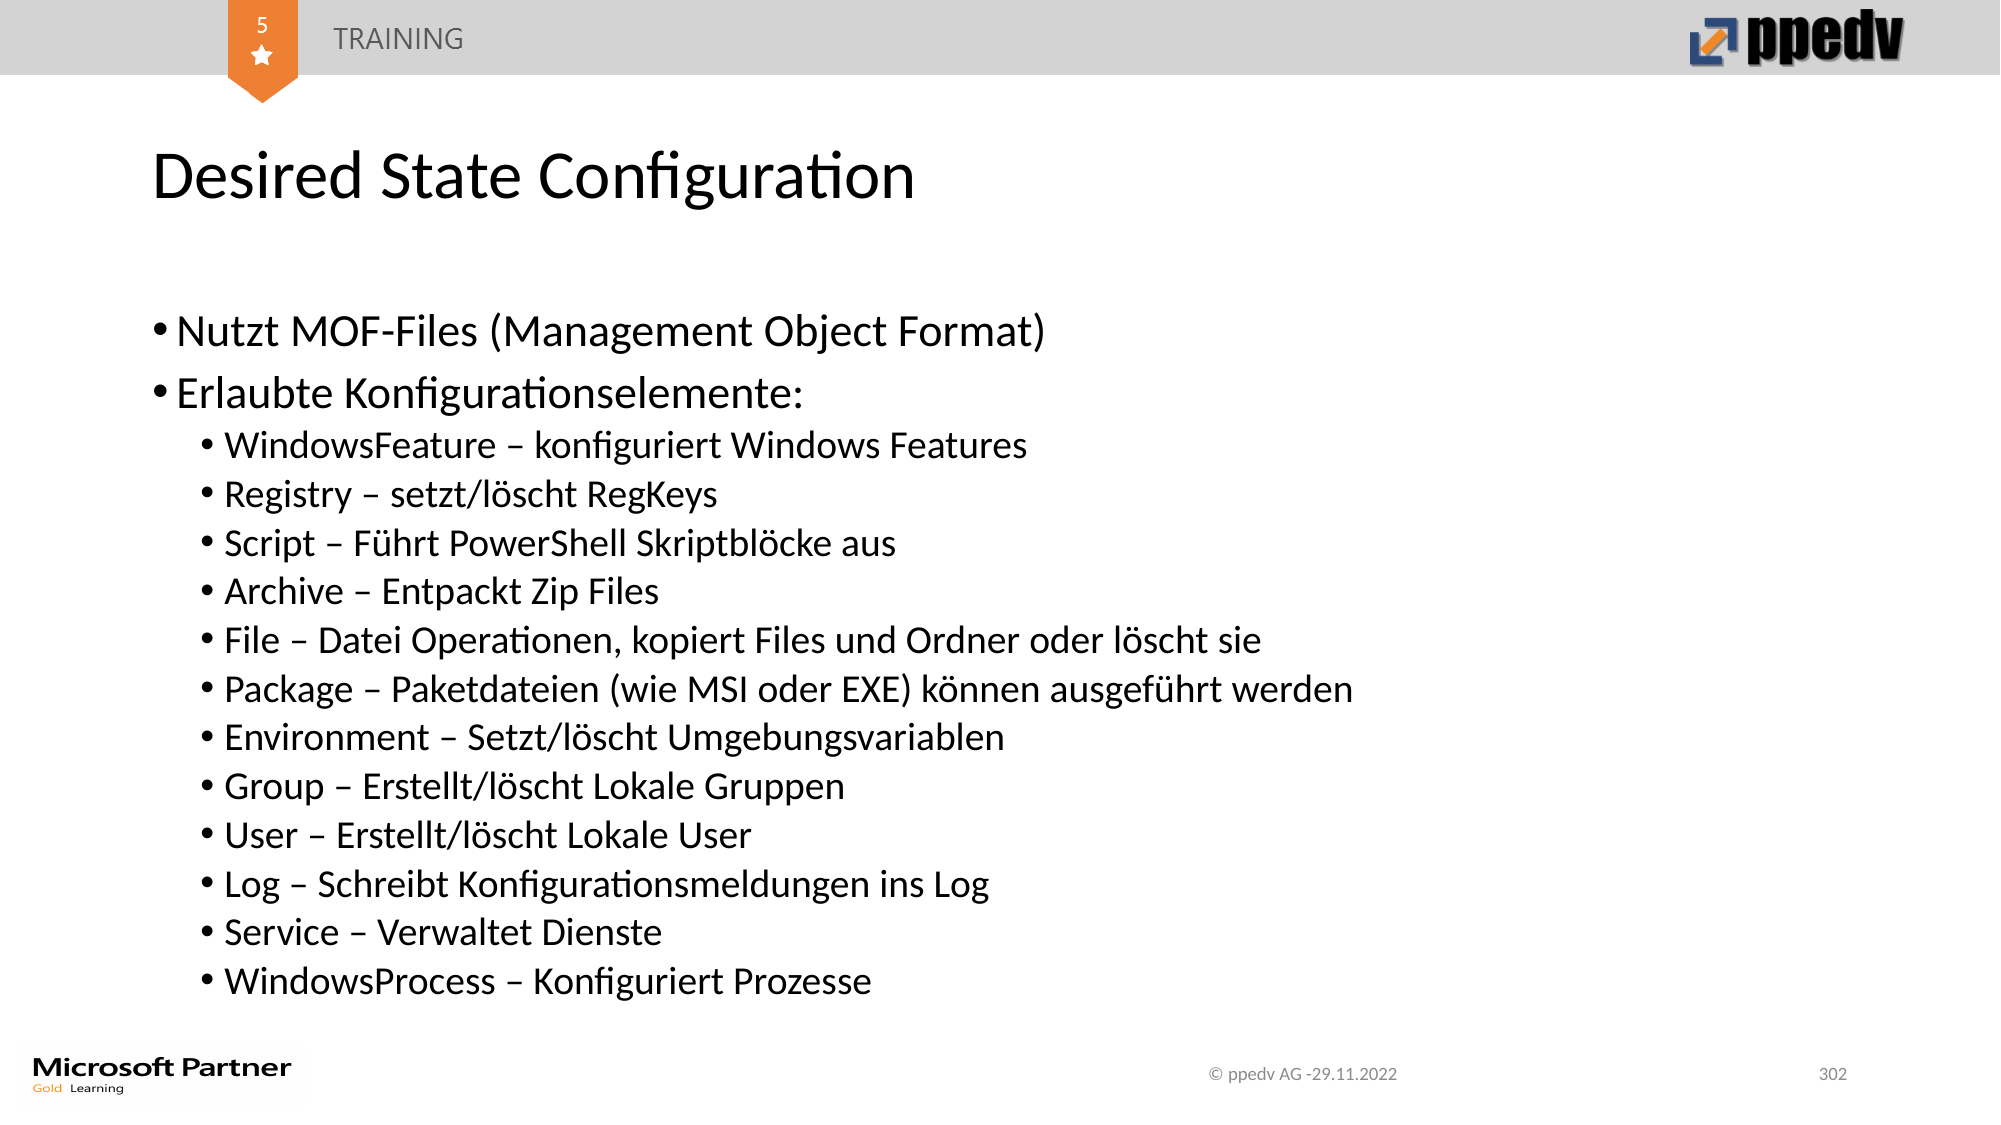

# Desired State Configuration
Nutzt MOF-Files (Management Object Format)
Erlaubte Konfigurationselemente:
WindowsFeature – konfiguriert Windows Features
Registry – setzt/löscht RegKeys
Script – Führt PowerShell Skriptblöcke aus
Archive – Entpackt Zip Files
File – Datei Operationen, kopiert Files und Ordner oder löscht sie
Package – Paketdateien (wie MSI oder EXE) können ausgeführt werden
Environment – Setzt/löscht Umgebungsvariablen
Group – Erstellt/löscht Lokale Gruppen
User – Erstellt/löscht Lokale User
Log – Schreibt Konfigurationsmeldungen ins Log
Service – Verwaltet Dienste
WindowsProcess – Konfiguriert Prozesse

© ppedv AG -29.11.2022
302